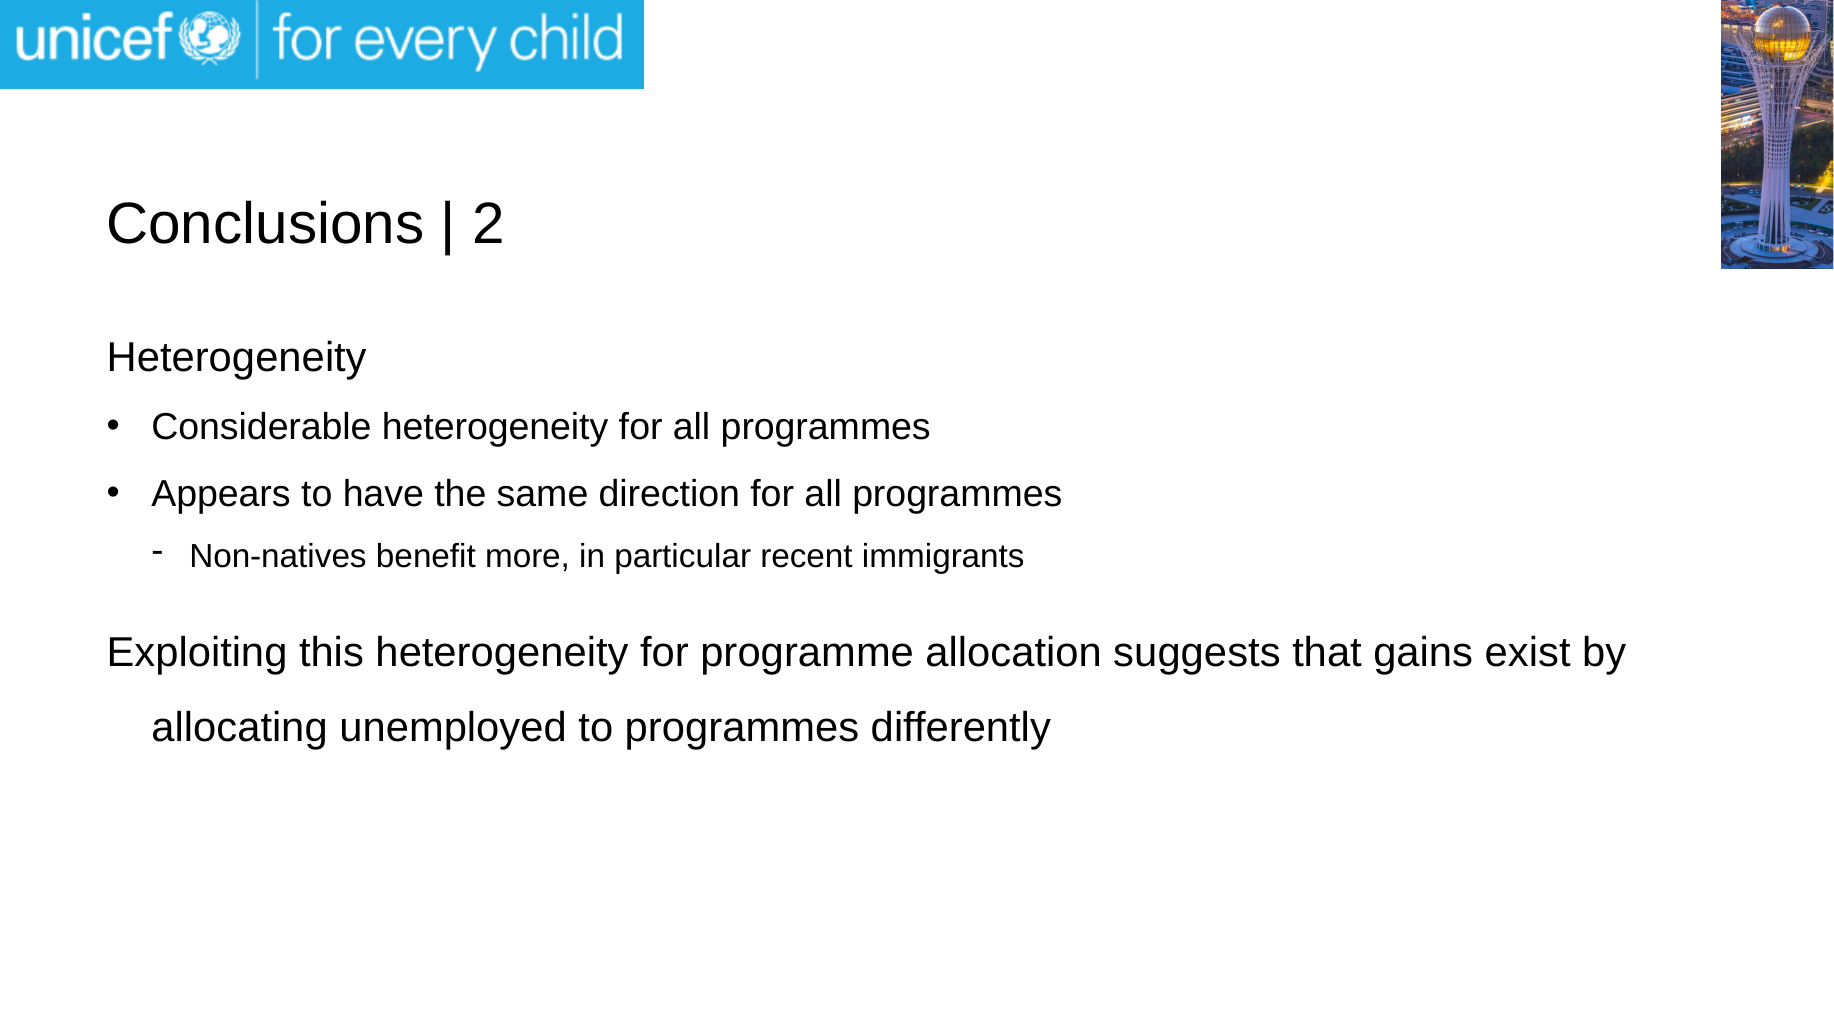

# Conclusions | 2
Heterogeneity
Considerable heterogeneity for all programmes
Appears to have the same direction for all programmes
Non-natives benefit more, in particular recent immigrants
Exploiting this heterogeneity for programme allocation suggests that gains exist by allocating unemployed to programmes differently